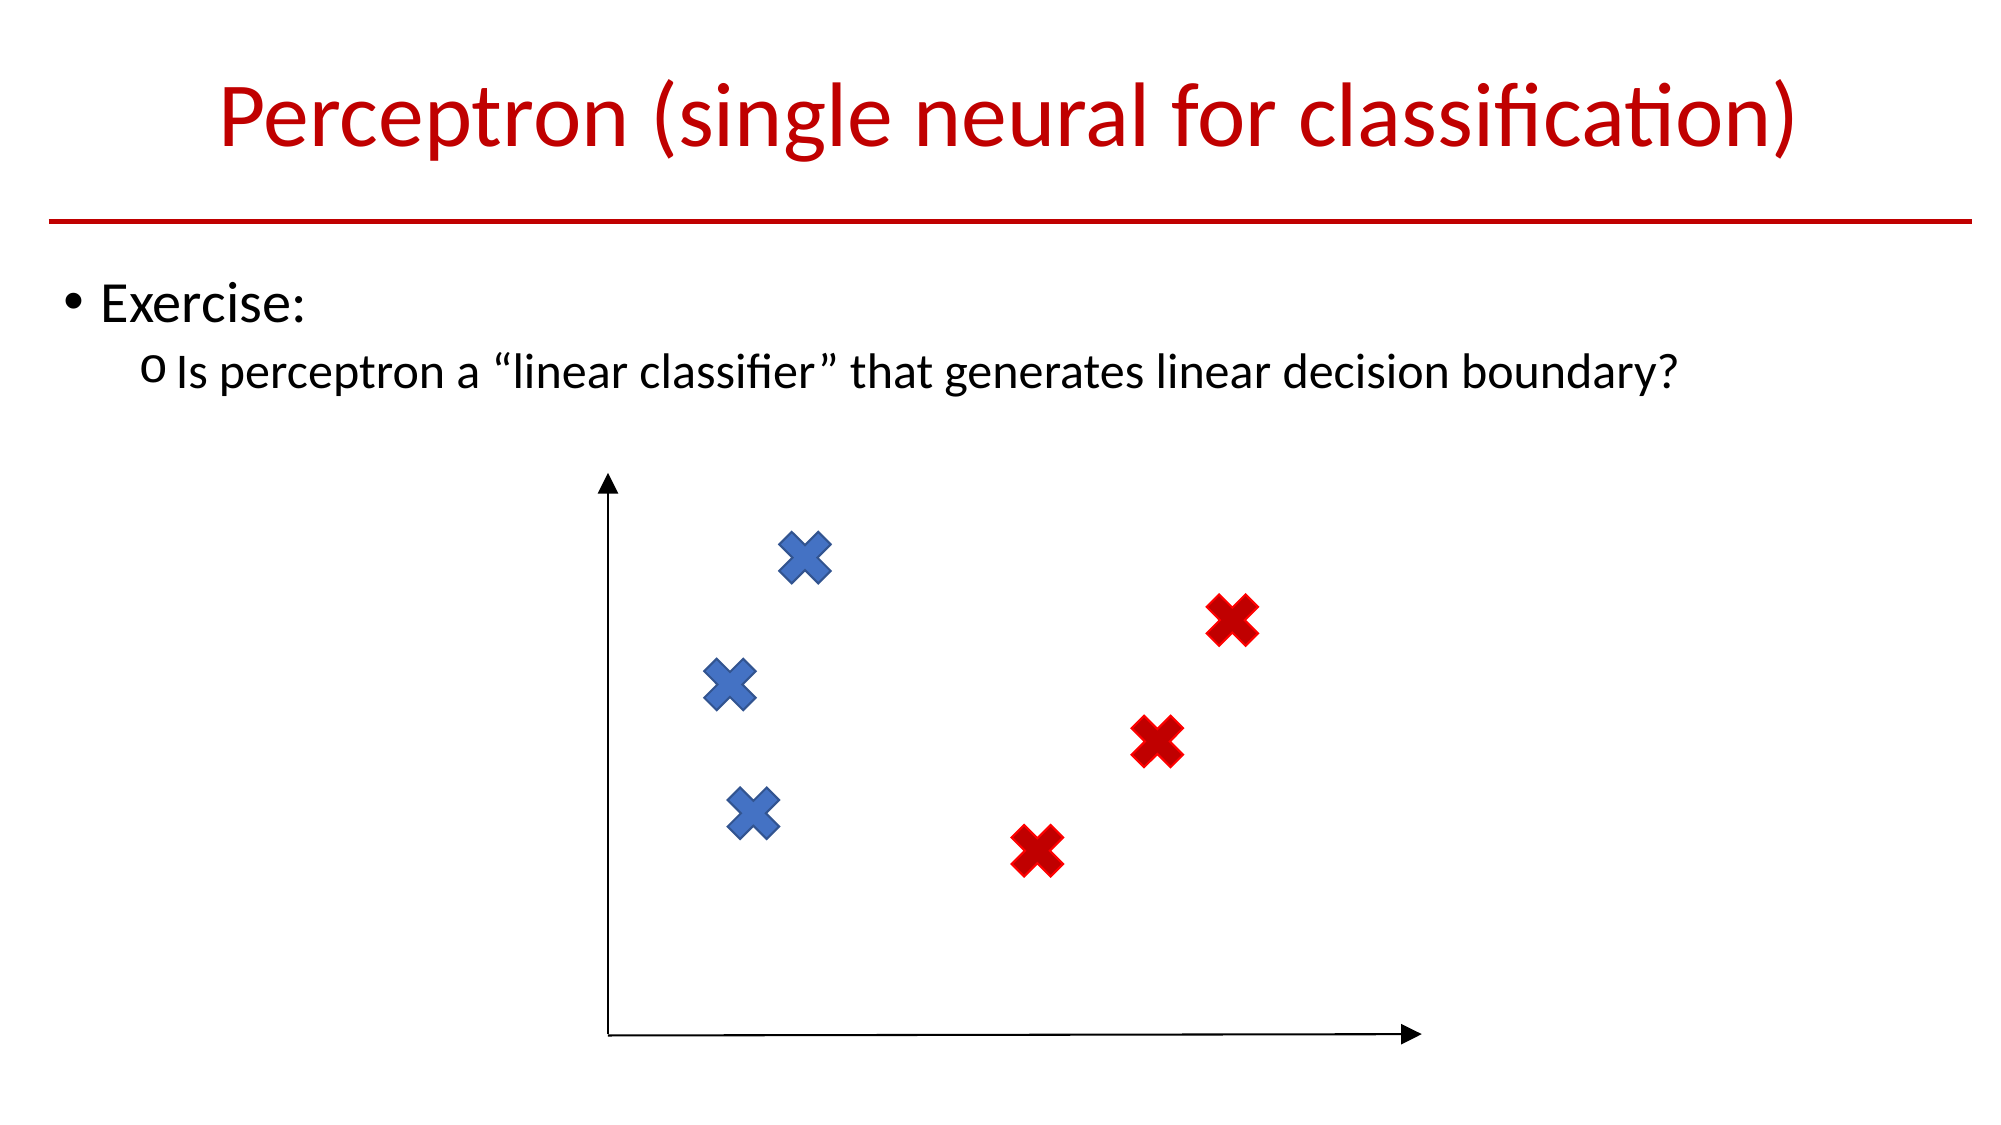

# Perceptron (single neural for classification)
Exercise:
Is perceptron a “linear classifier” that generates linear decision boundary?